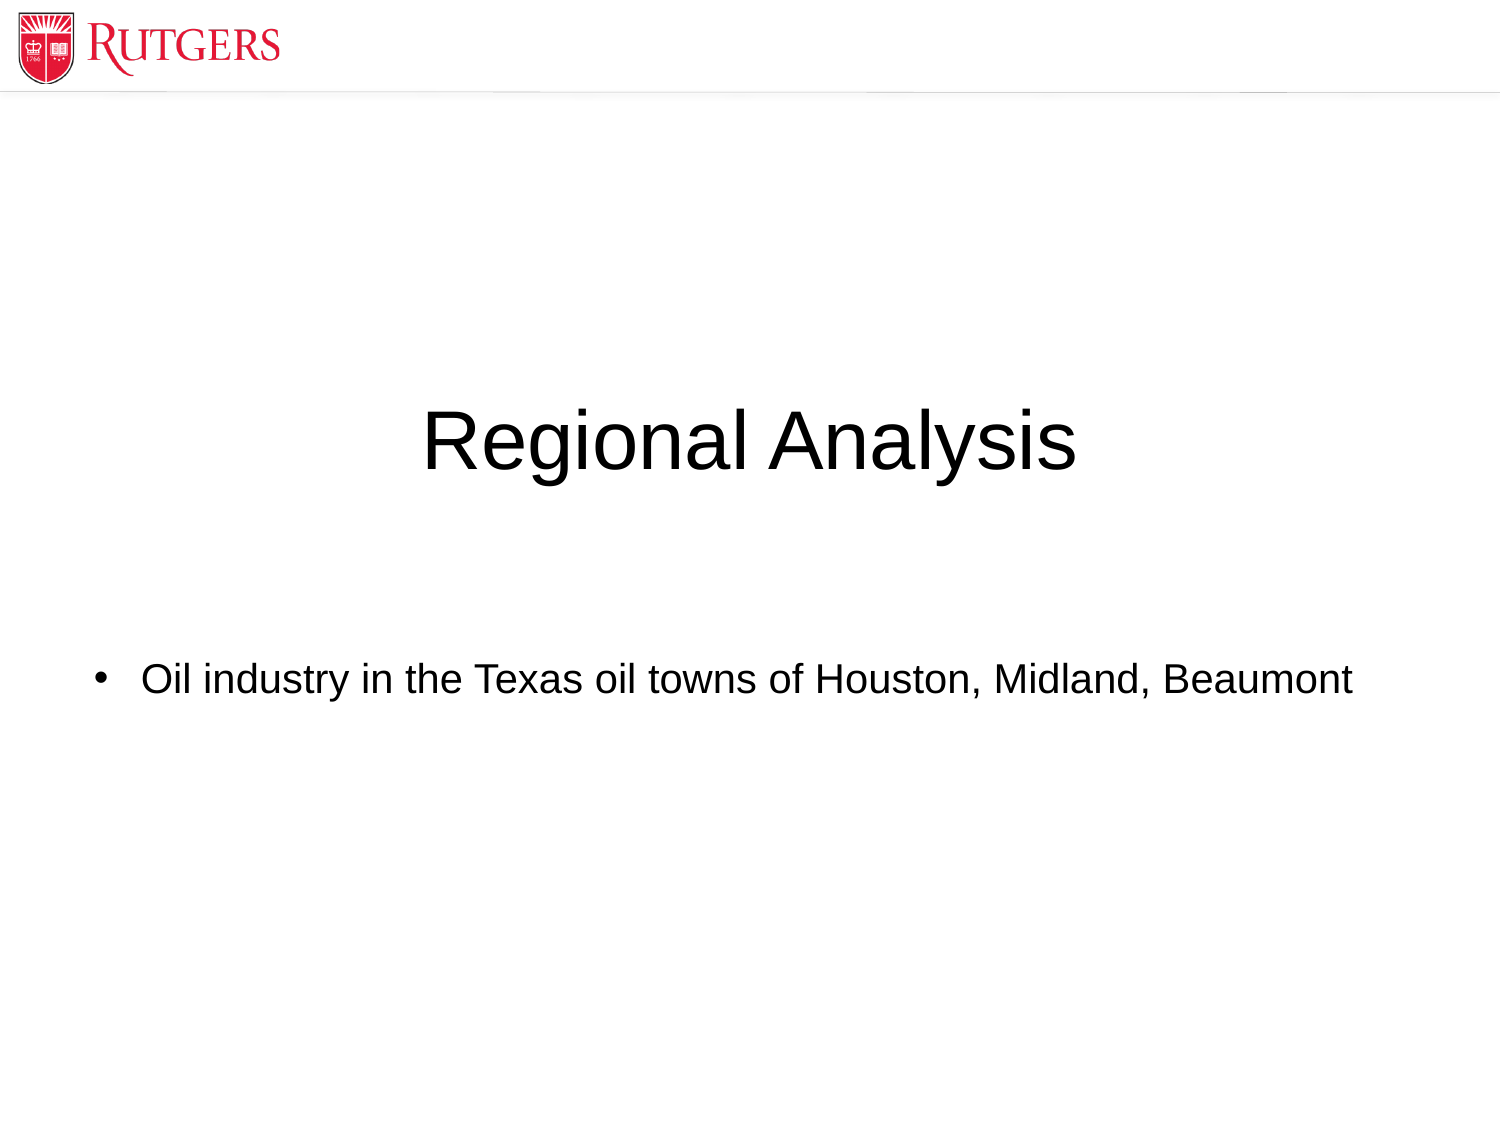

Regional Analysis

Oil industry in the Texas oil towns of Houston, Midland, Beaumont